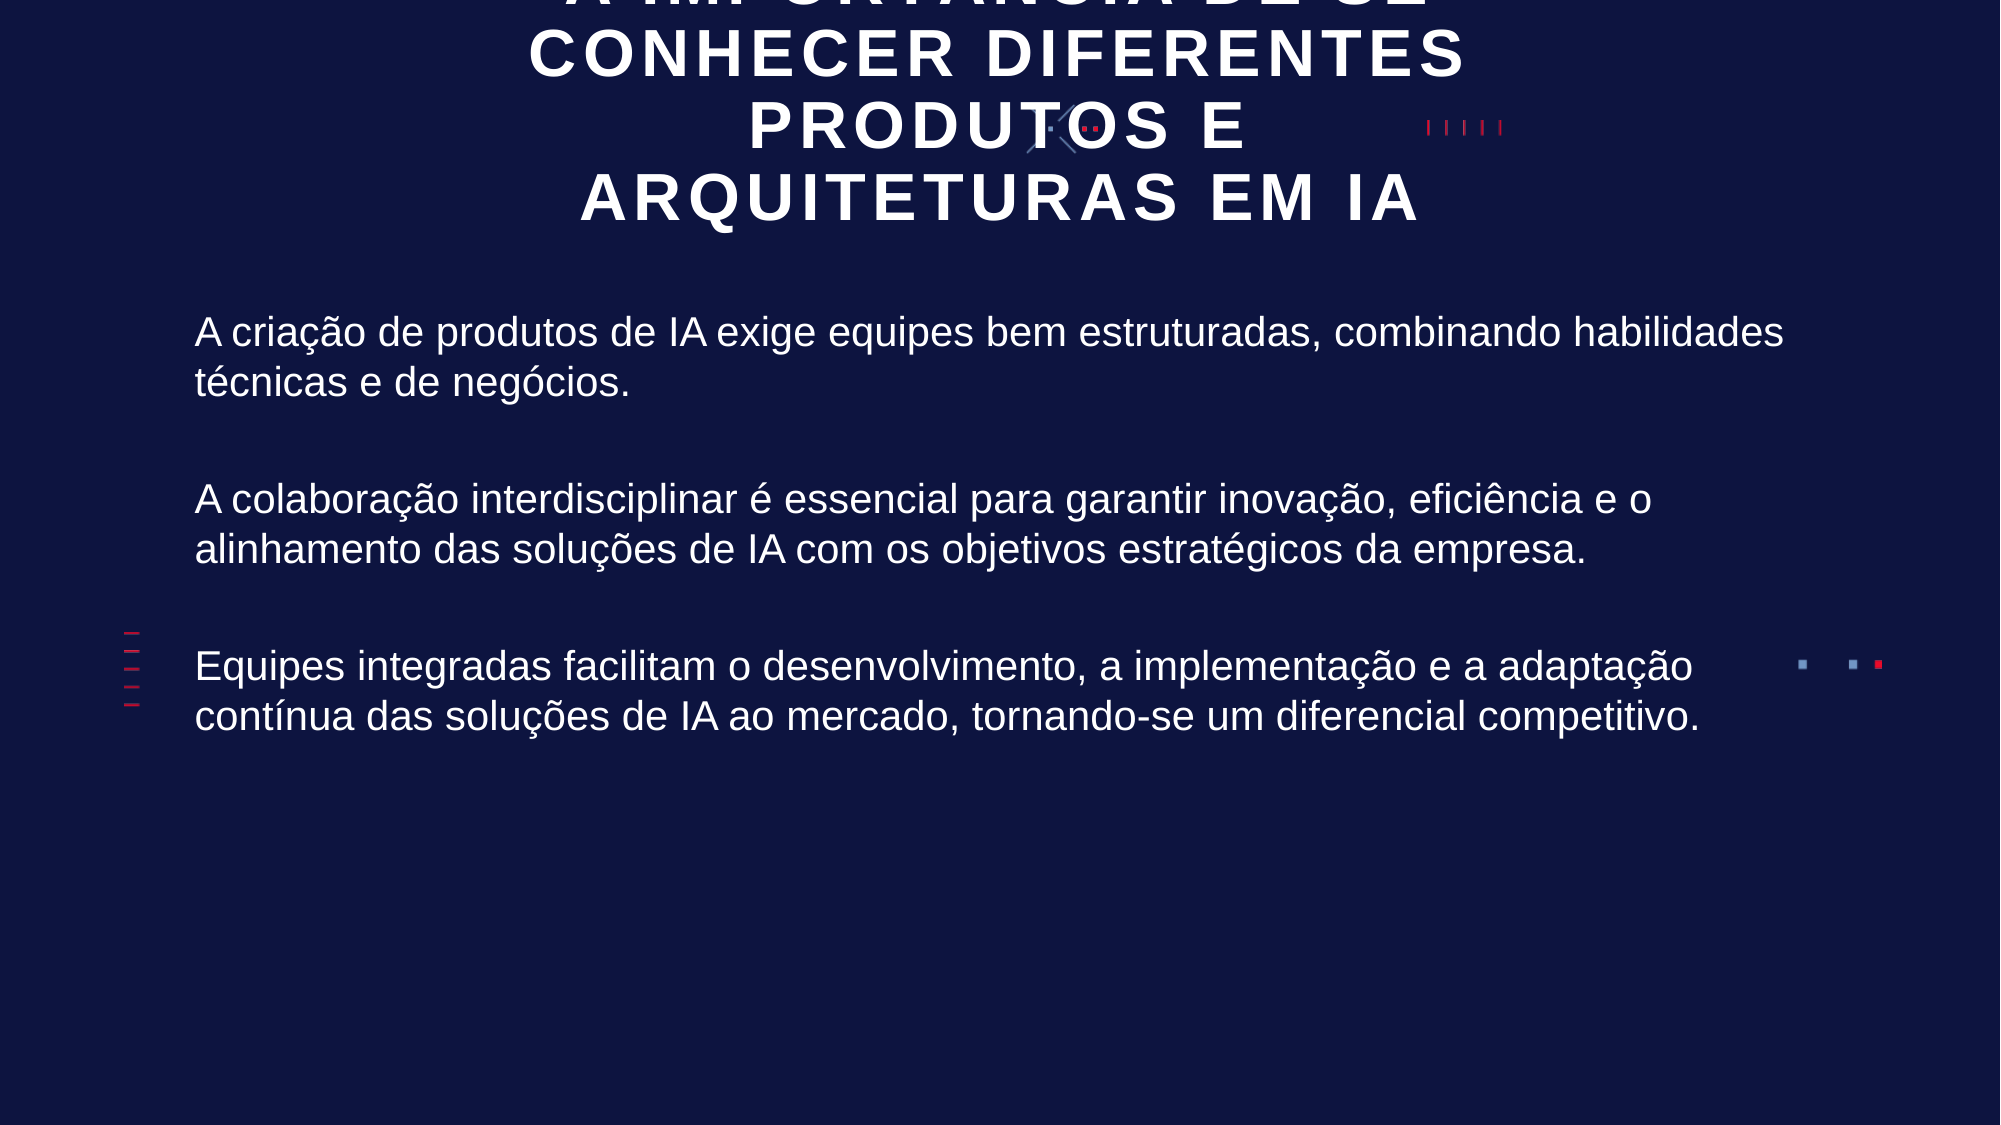

# A IMPORTÂNCIA DE SE CONHECER DIFERENTES PRODUTOS E ARQUITETURAS EM IA
A criação de produtos de IA exige equipes bem estruturadas, combinando habilidades técnicas e de negócios.

A colaboração interdisciplinar é essencial para garantir inovação, eficiência e o alinhamento das soluções de IA com os objetivos estratégicos da empresa.

Equipes integradas facilitam o desenvolvimento, a implementação e a adaptação contínua das soluções de IA ao mercado, tornando-se um diferencial competitivo.